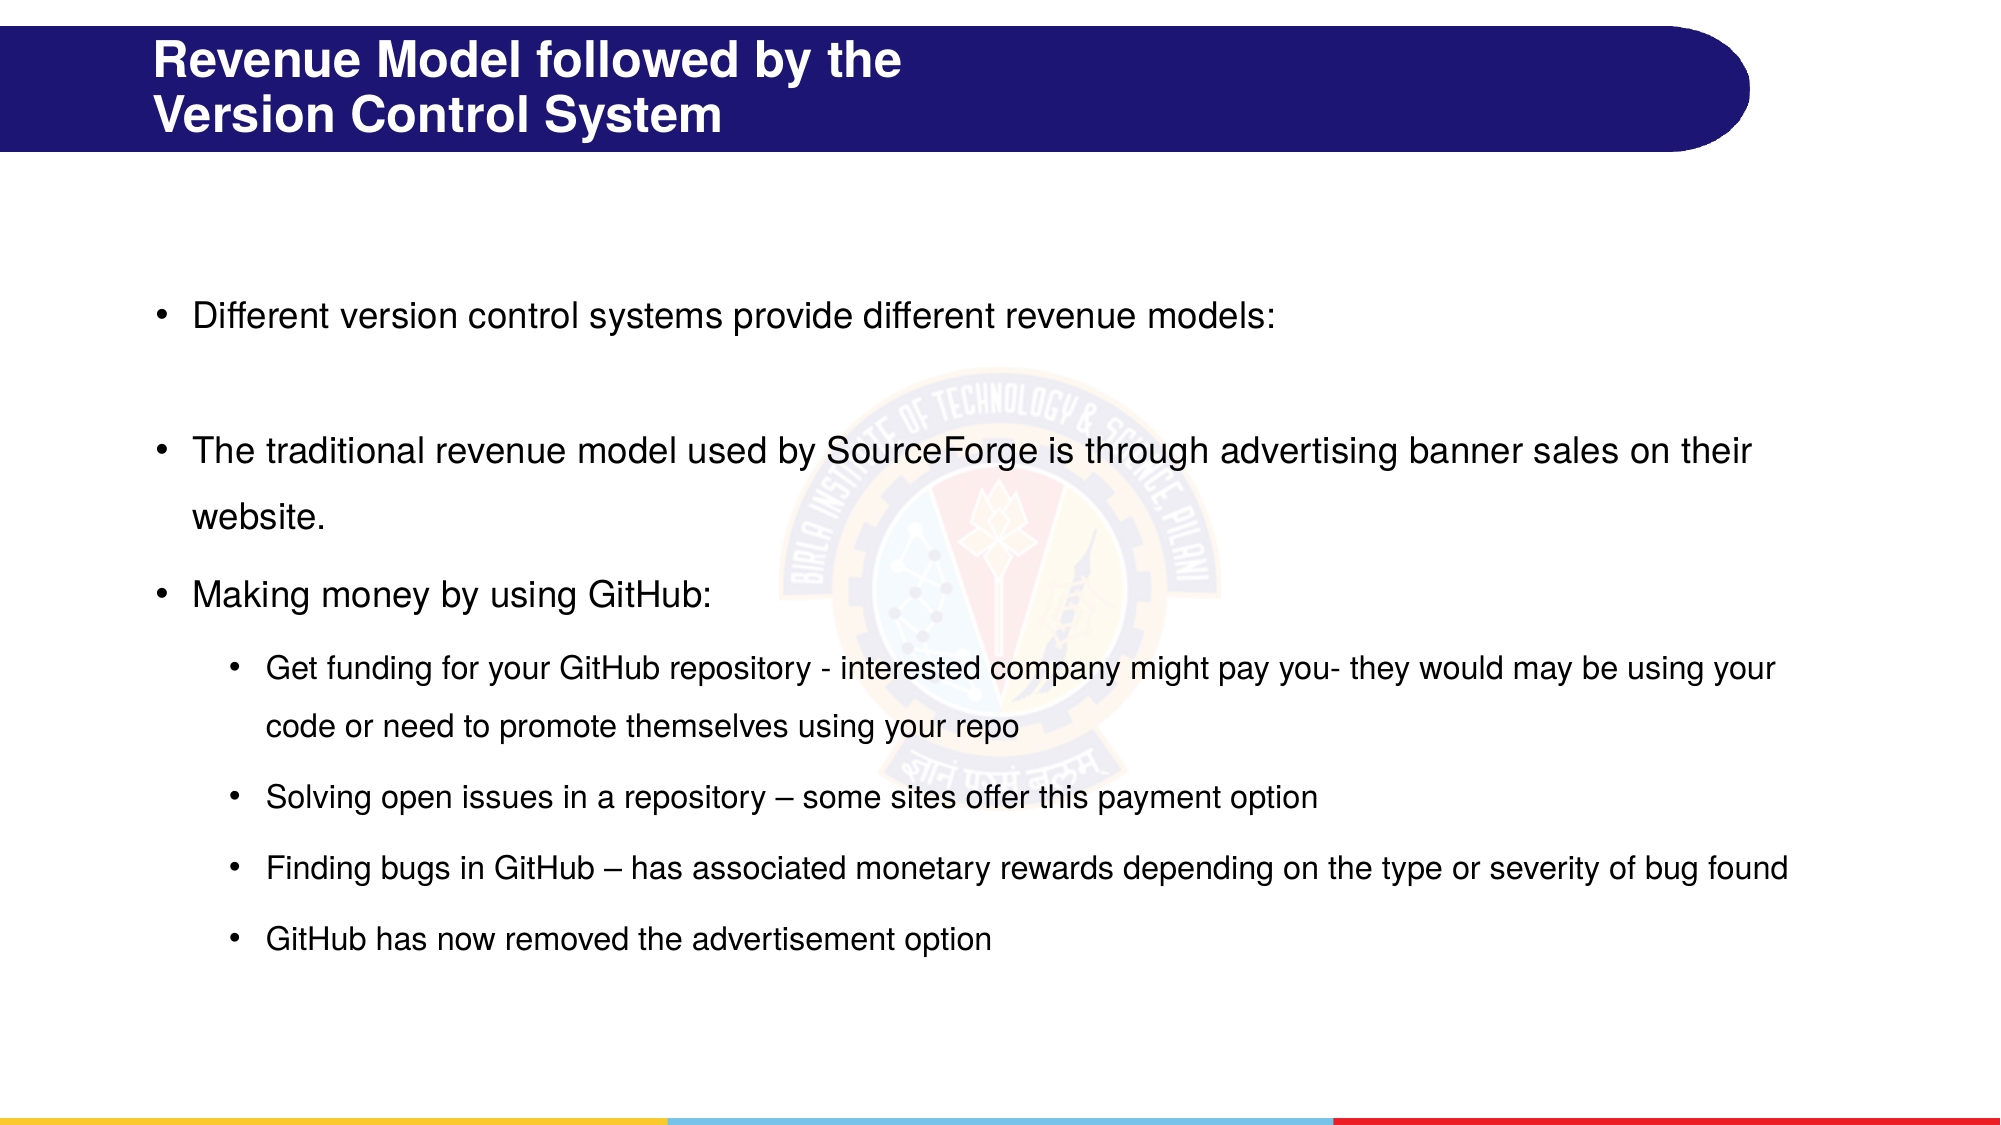

# Revenue Model followed by the Version Control System

Different version control systems provide different revenue models:

The traditional revenue model used by SourceForge is through advertising banner sales on their website.
Making money by using GitHub:
Get funding for your GitHub repository - interested company might pay you- they would may be using your code or need to promote themselves using your repo
Solving open issues in a repository – some sites offer this payment option
Finding bugs in GitHub – has associated monetary rewards depending on the type or severity of bug found
GitHub has now removed the advertisement option